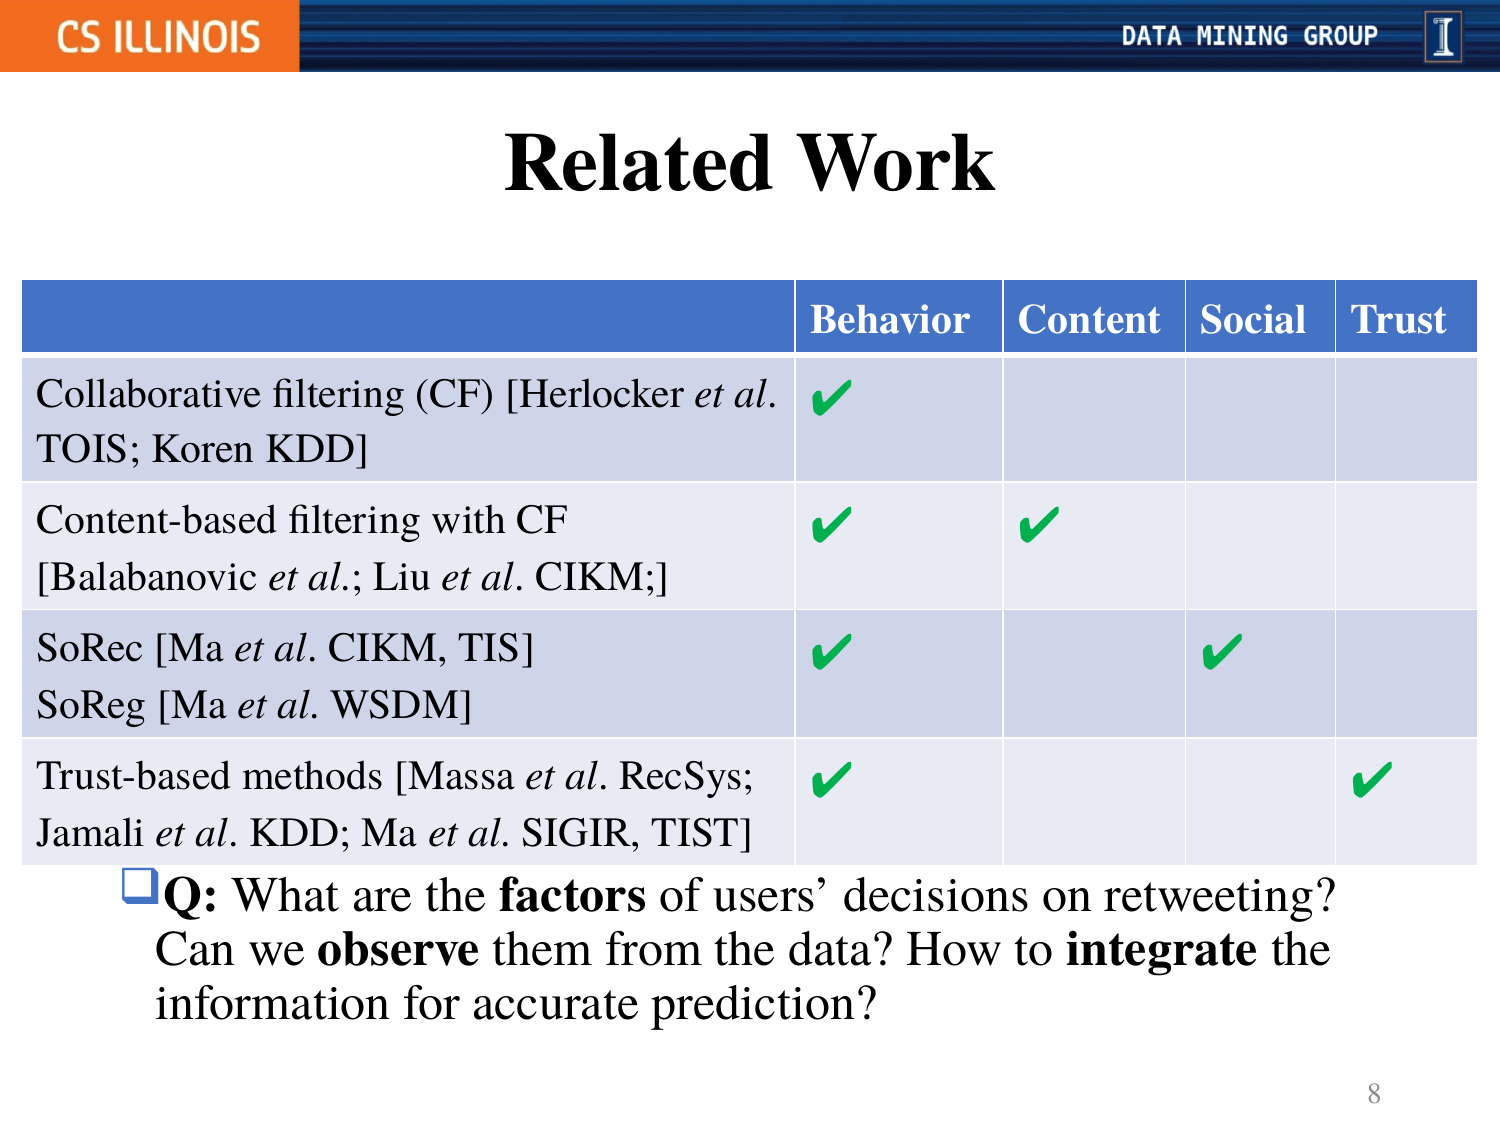

# Related Work

Q: What are the factors of users’ decisions on retweeting? Can we observe them from the data? How to integrate the information for accurate prediction?
|  | Behavior | Content | Social | Trust |
| --- | --- | --- | --- | --- |
| Collaborative filtering (CF) [Herlocker et al. TOIS; Koren KDD] | ✔ |  |  |  |
| Content-based filtering with CF [Balabanovic et al.; Liu et al. CIKM;] | ✔ | ✔ |  |  |
| SoRec [Ma et al. CIKM, TIS] SoReg [Ma et al. WSDM] | ✔ |  | ✔ |  |
| Trust-based methods [Massa et al. RecSys; Jamali et al. KDD; Ma et al. SIGIR, TIST] | ✔ |  |  | ✔ |
8